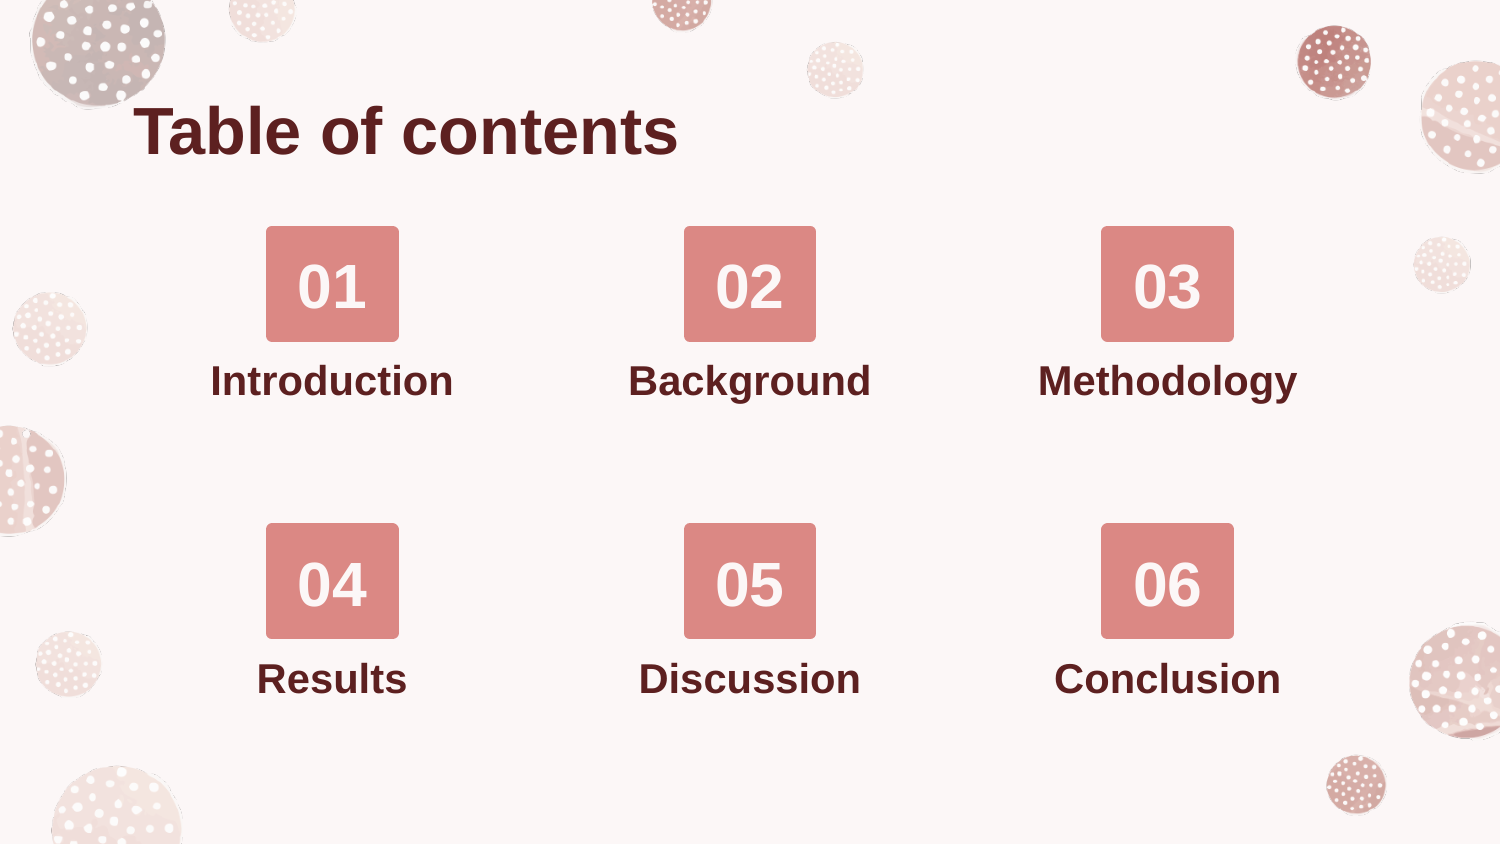

# Table of contents
01
02
03
Introduction
Background
Methodology
04
05
06
Results
Discussion
Conclusion